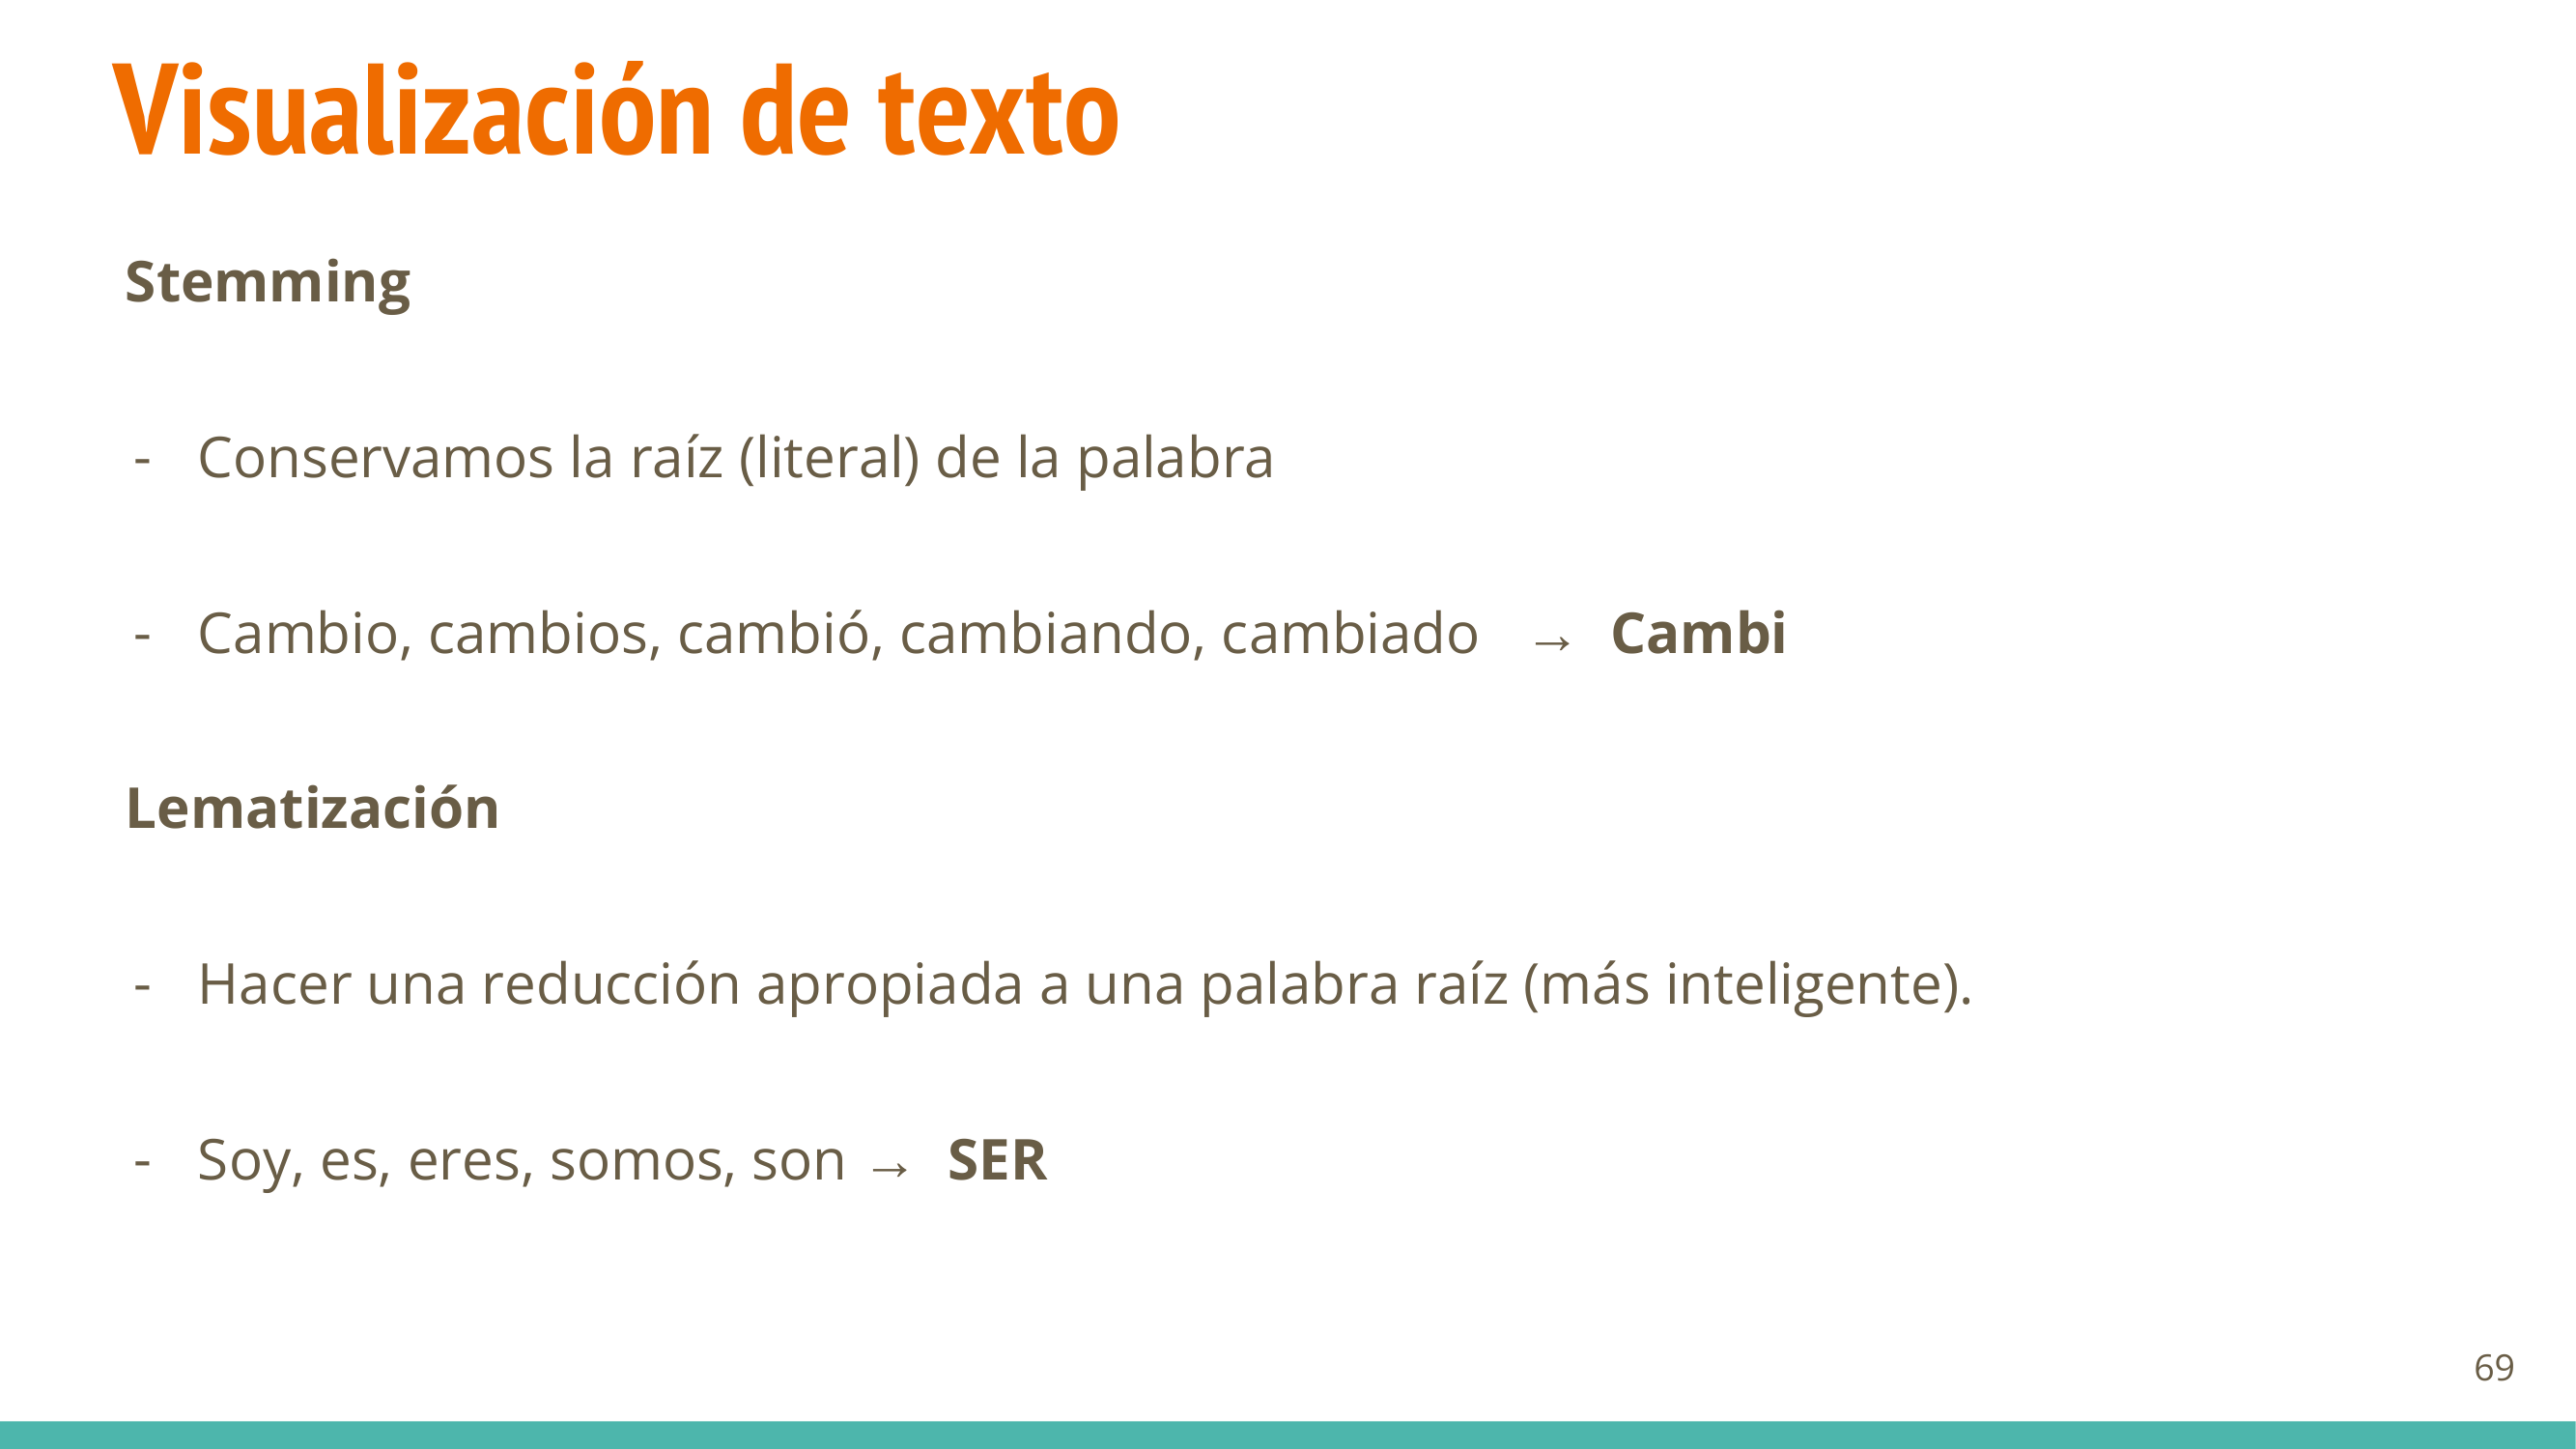

# Visualización de texto
Stemming

Conservamos la raíz (literal) de la palabra
Cambio, cambios, cambió, cambiando, cambiado   →  Cambi

Lematización

Hacer una reducción apropiada a una palabra raíz (más inteligente).
Soy, es, eres, somos, son →  SER
69